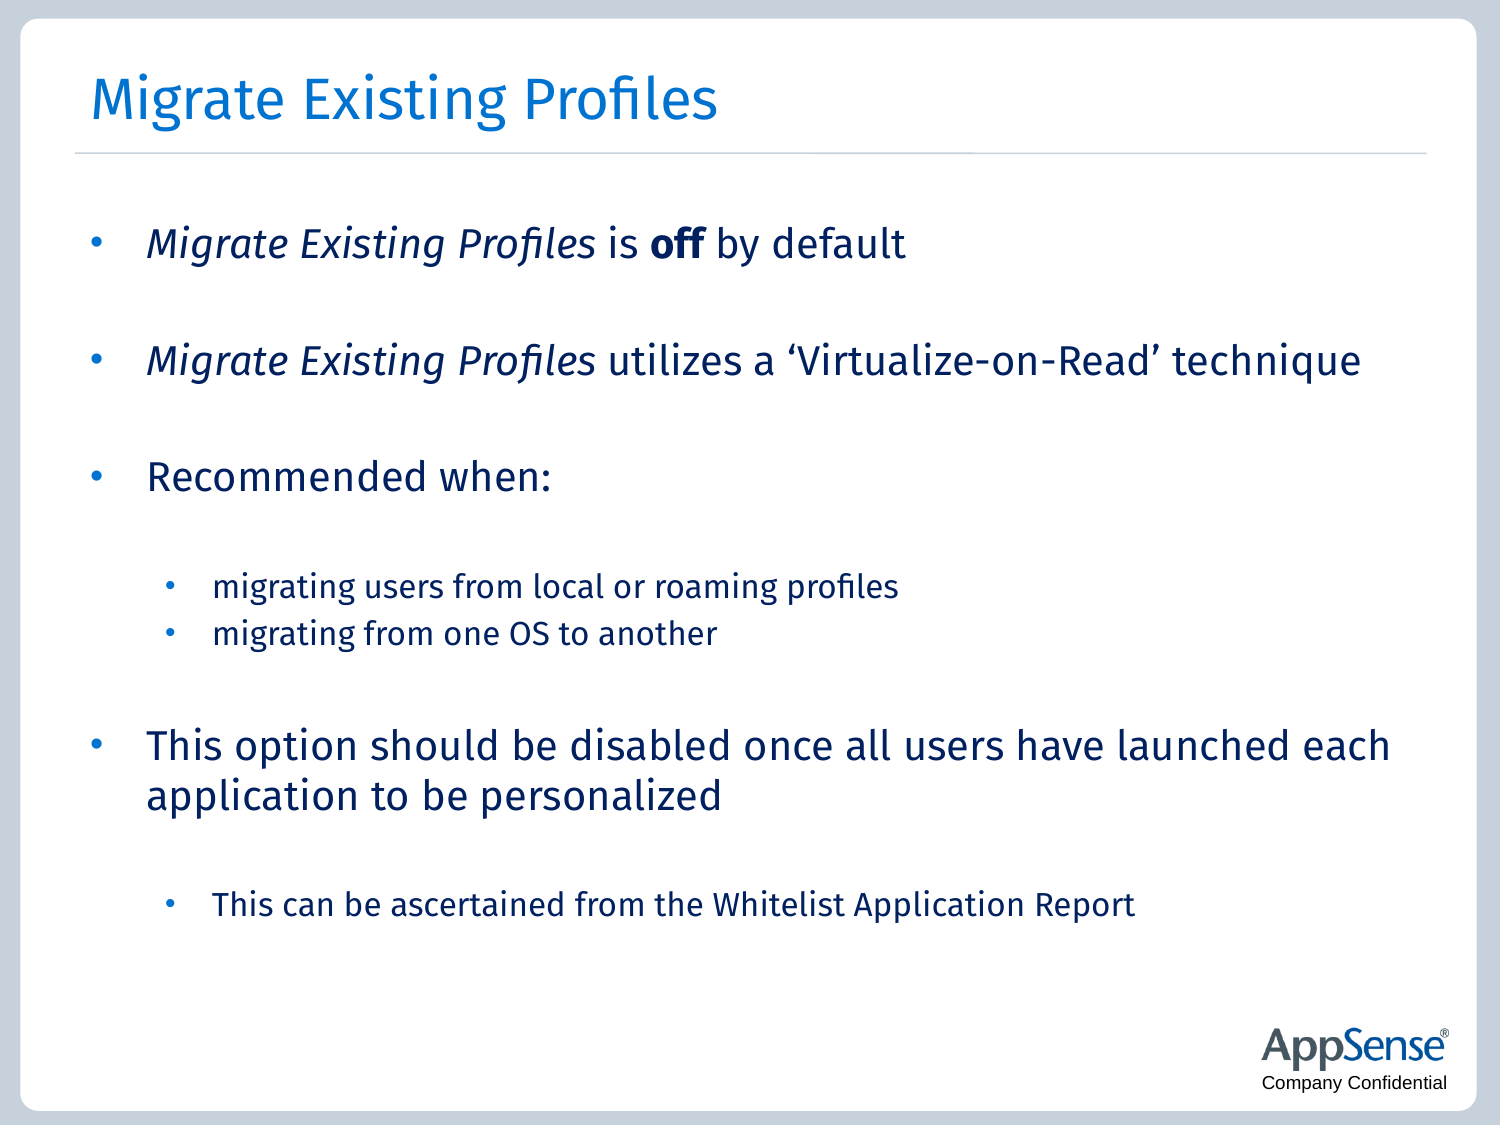

# Migrate Existing Profiles
Migrate Existing Profiles is off by default

Migrate Existing Profiles utilizes a ‘Virtualize-on-Read’ technique

Recommended when:

migrating users from local or roaming profiles
migrating from one OS to another

This option should be disabled once all users have launched each application to be personalized

This can be ascertained from the Whitelist Application Report